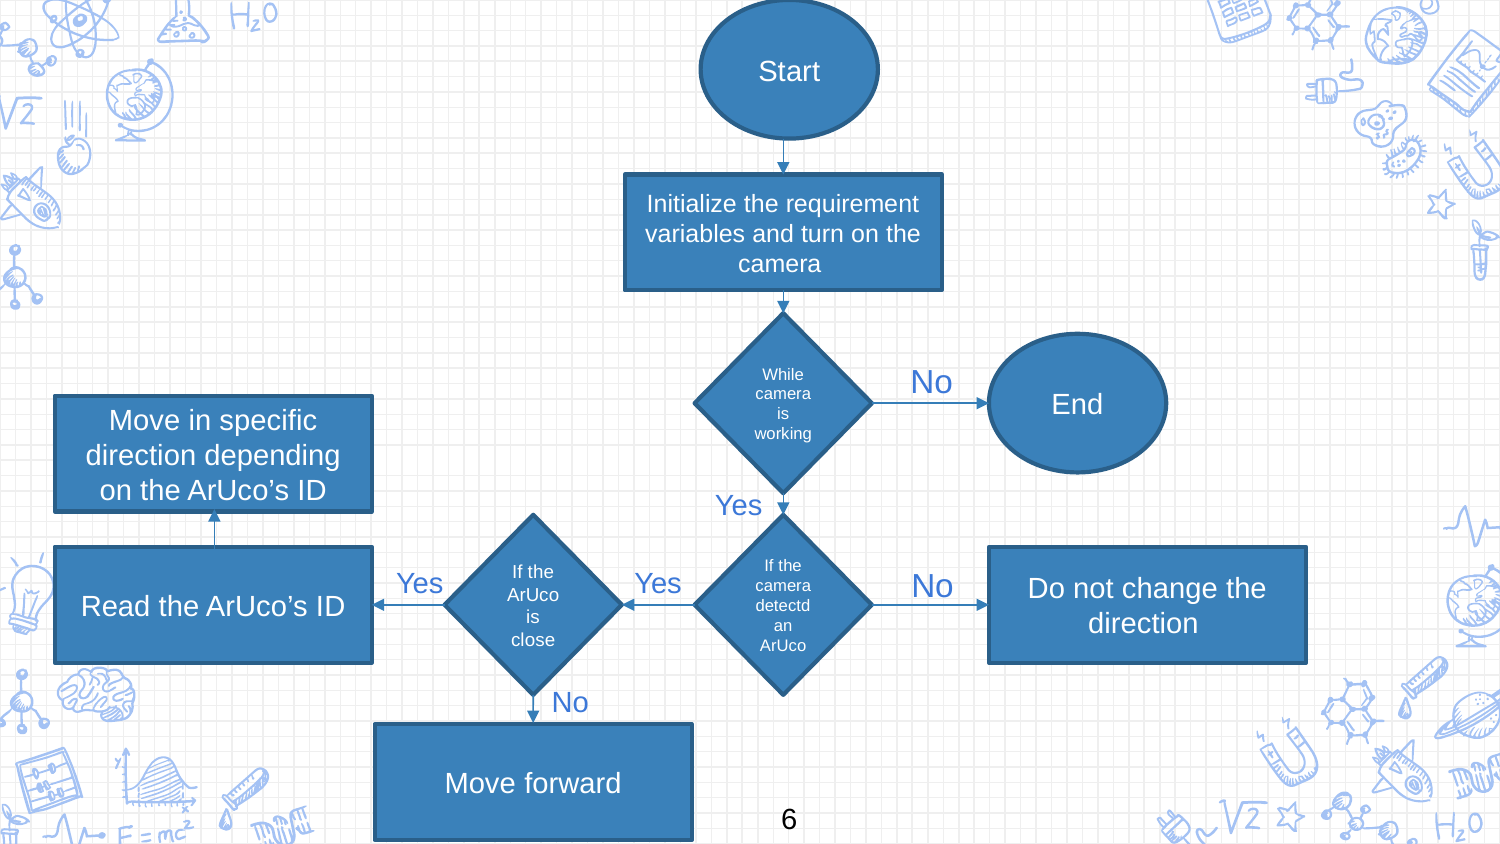

Start
Initialize the requirement variables and turn on the camera
While camera is working
End
No
Move in specific direction depending on the ArUco’s ID
Yes
If the ArUco is close
If the camera detectd an ArUco
Read the ArUco’s ID
Do not change the direction
Yes
Yes
No
No
Move forward
6